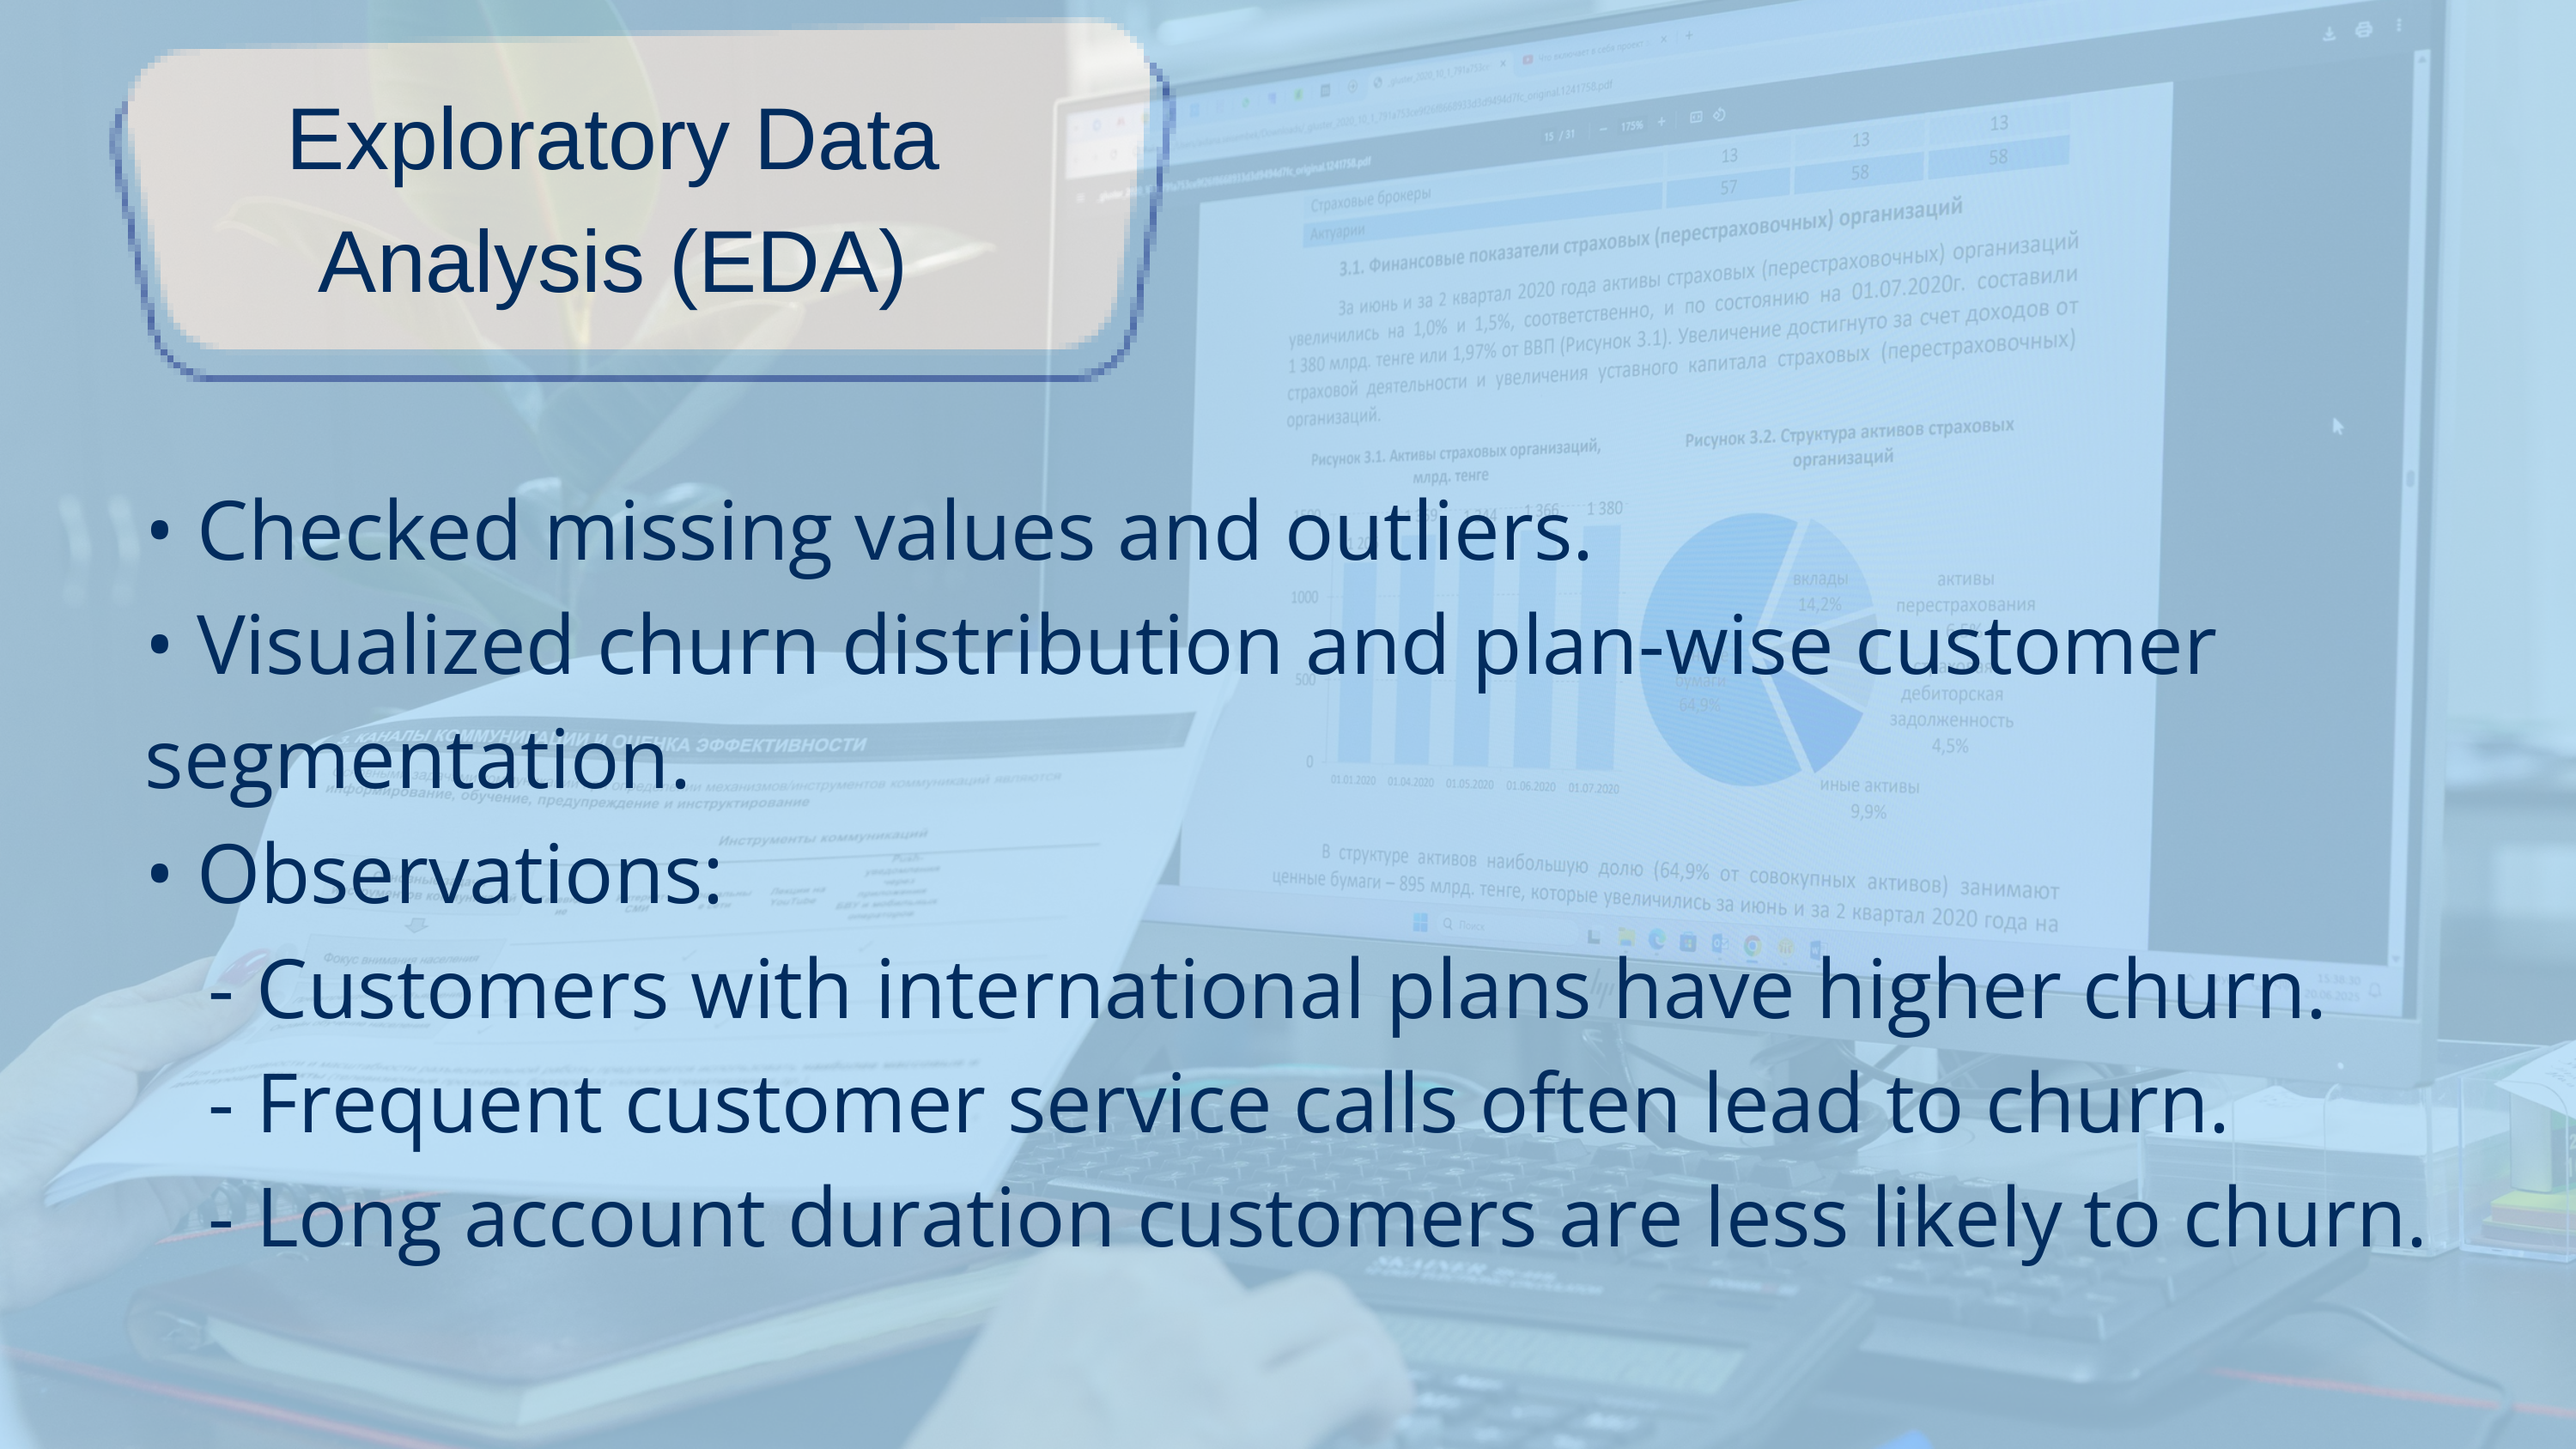

Exploratory Data Analysis (EDA)

• Checked missing values and outliers.
• Visualized churn distribution and plan-wise customer segmentation.
• Observations:
   - Customers with international plans have higher churn.
   - Frequent customer service calls often lead to churn.
   - Long account duration customers are less likely to churn.